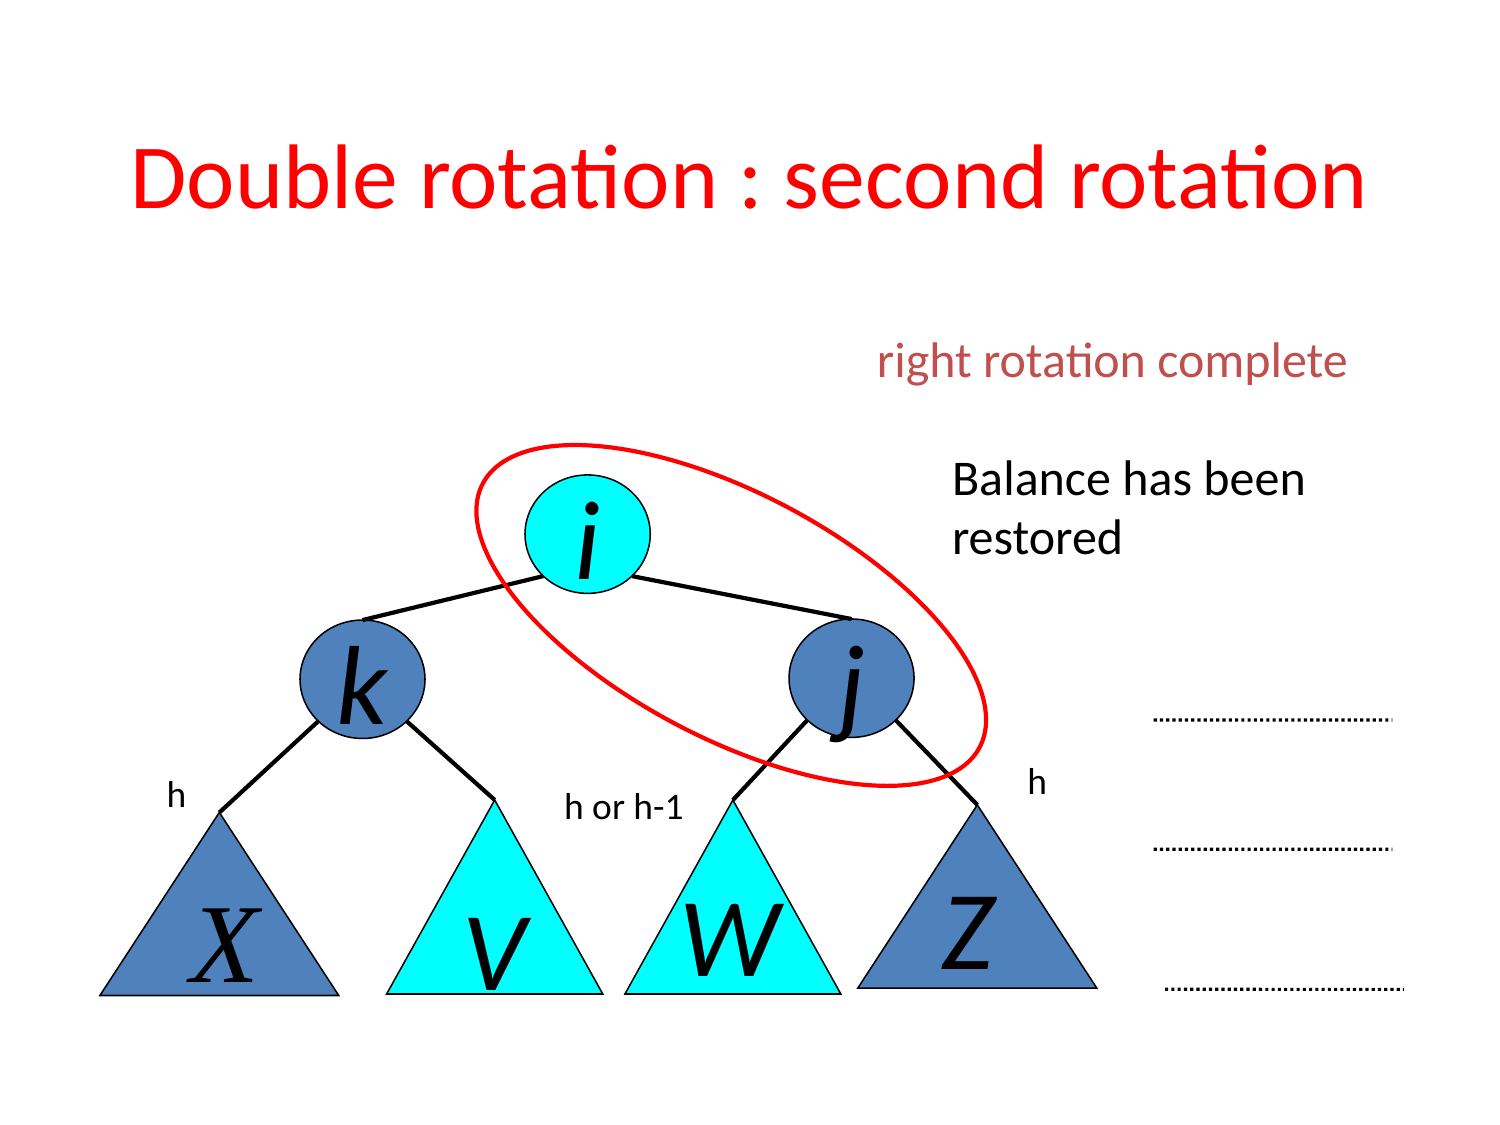

Double rotation : second rotation
right rotation complete
Balance has been
restored
i

j
k

h
h
h or h-1
V

Z
W
X